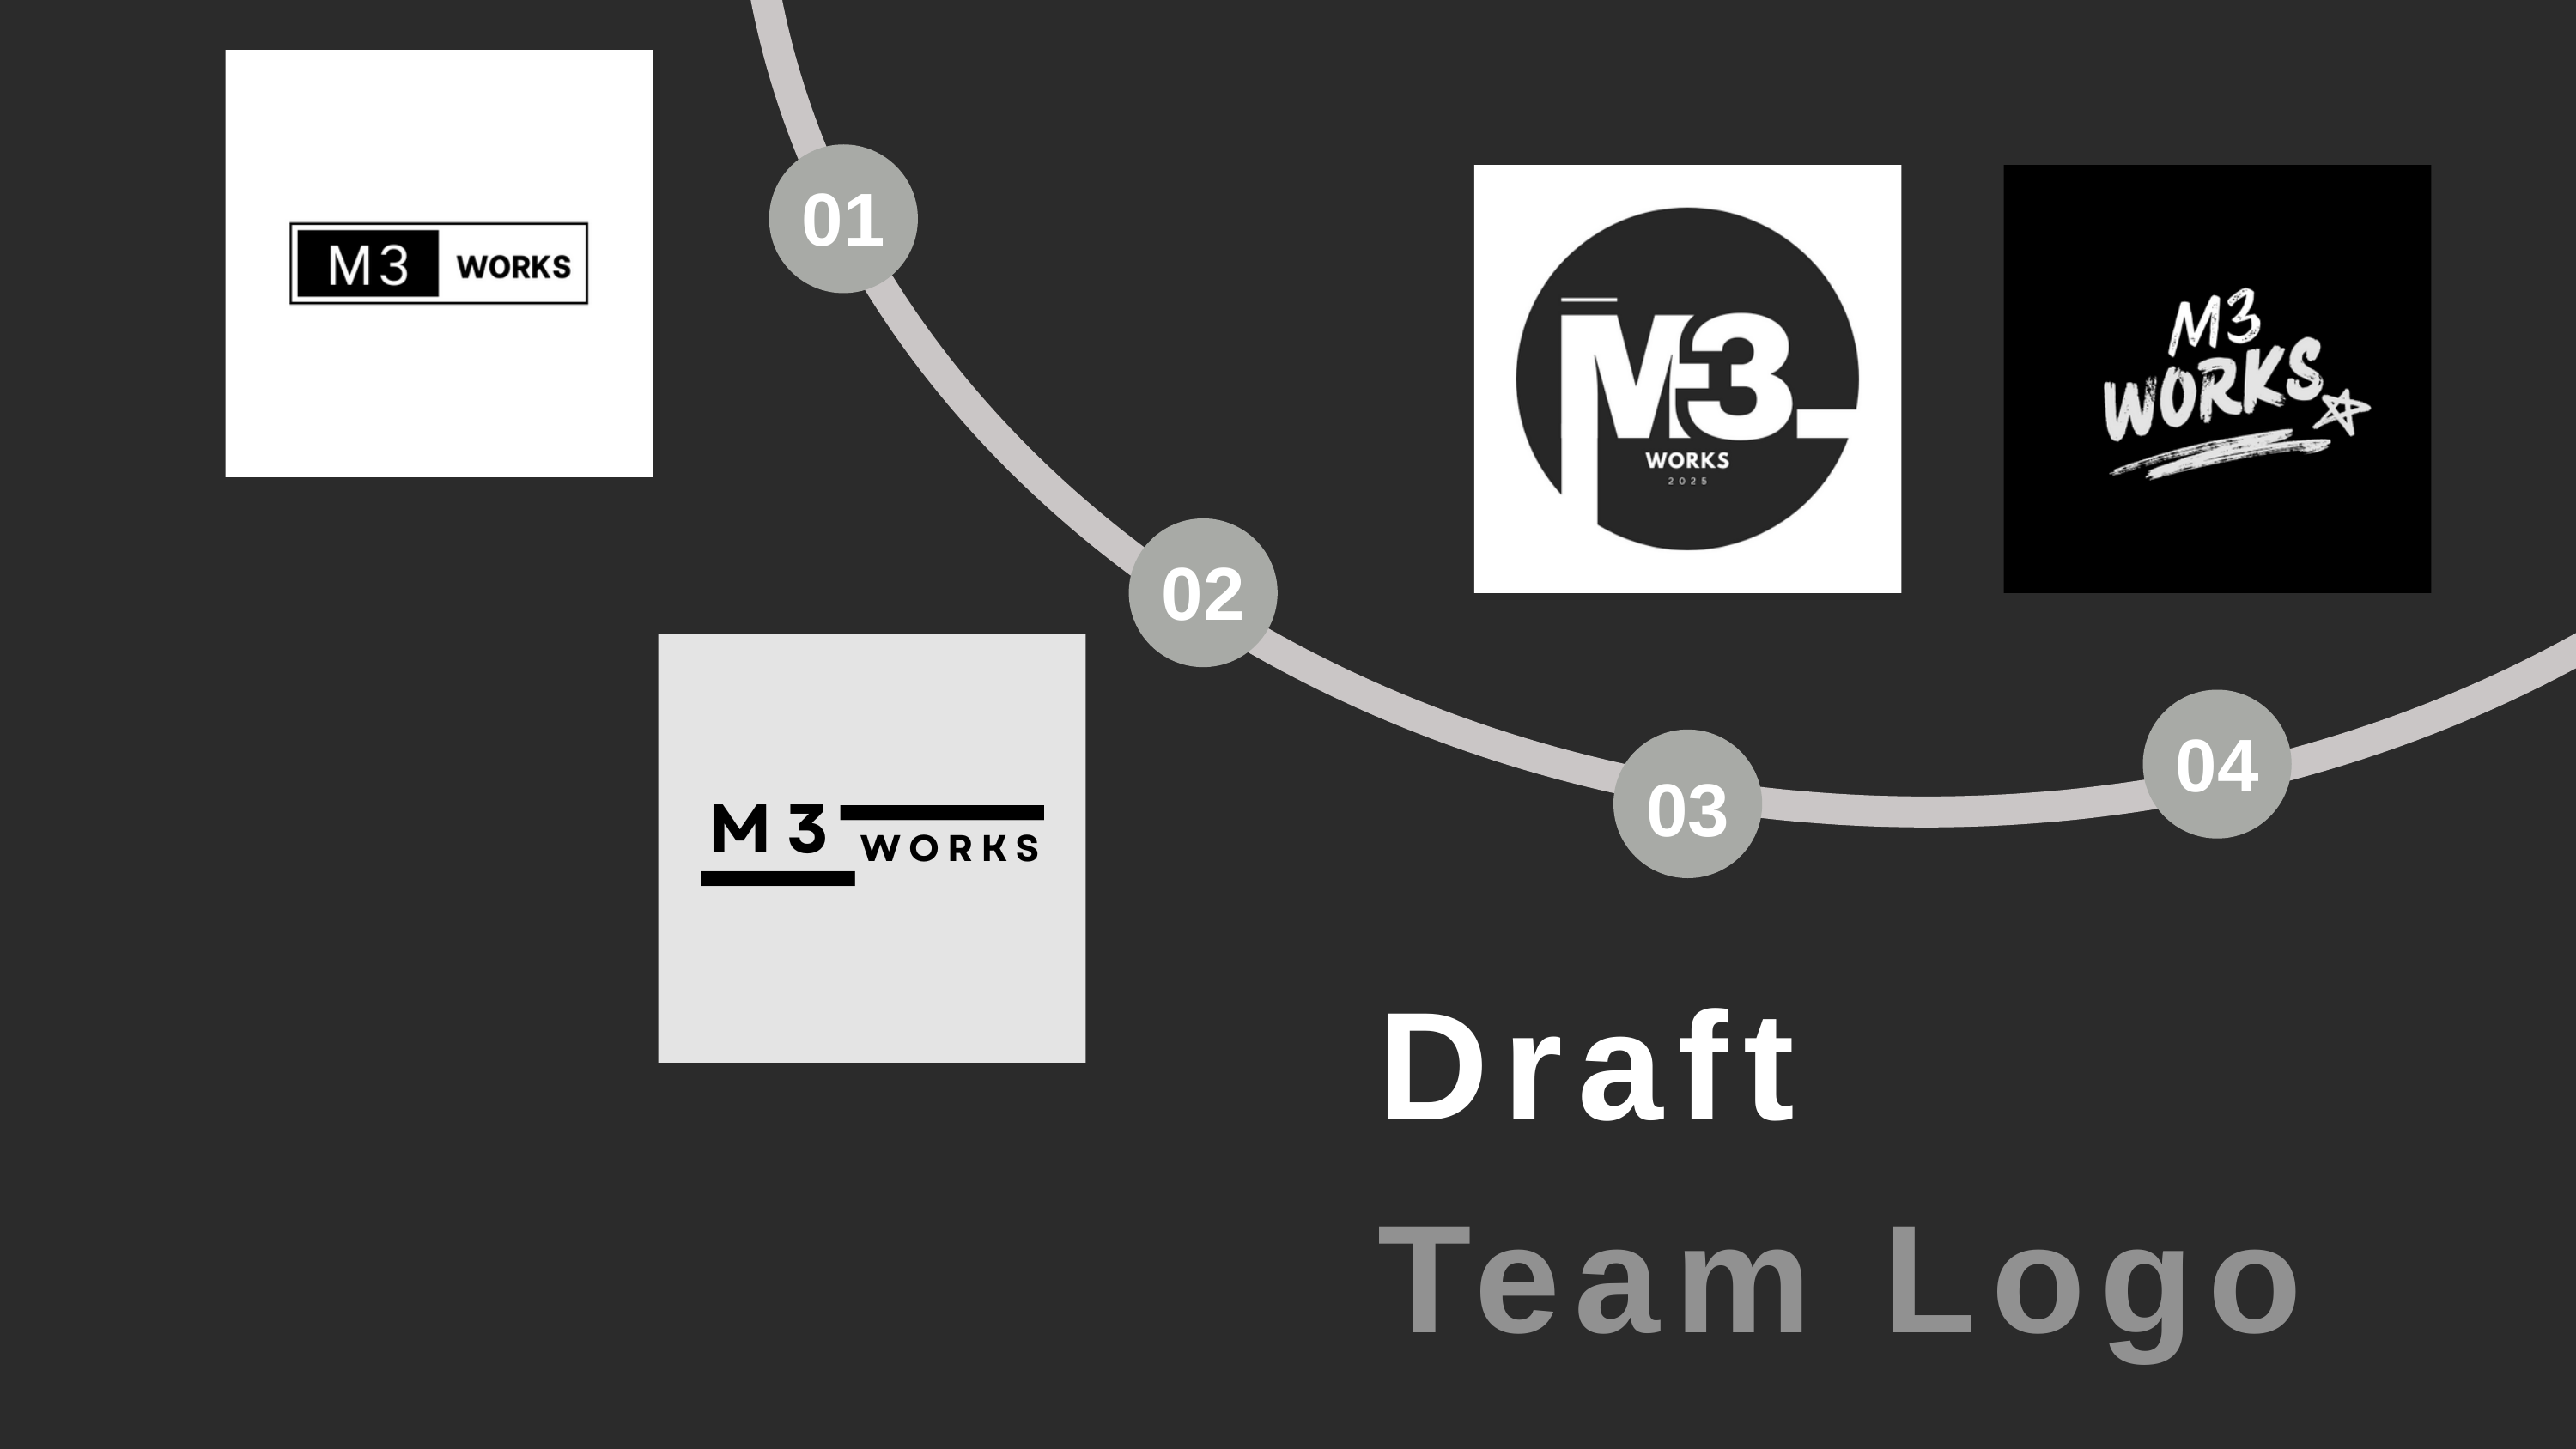

01

02

04

03
Draft
Team Logo